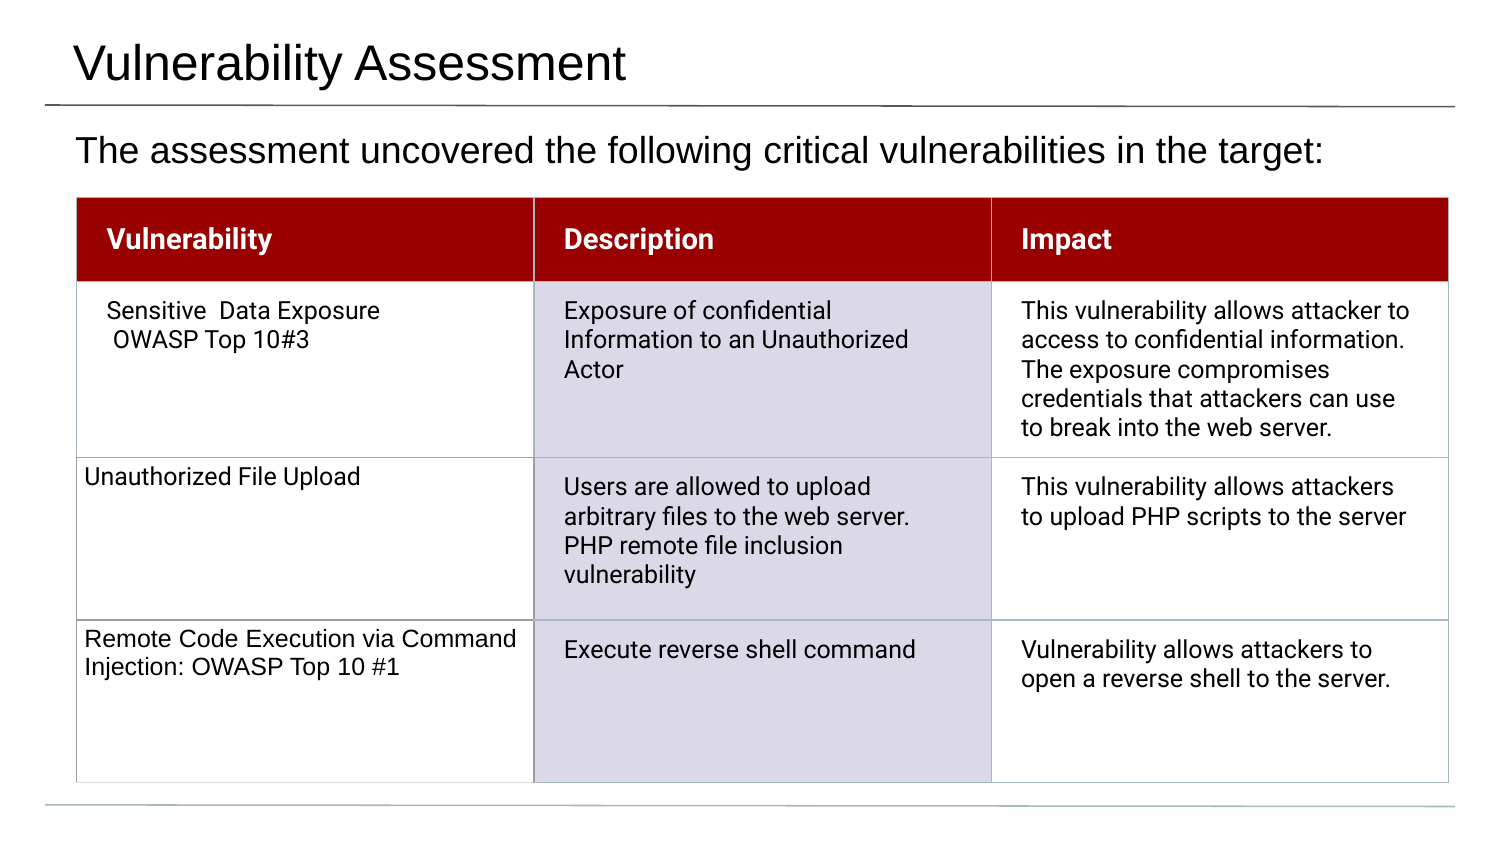

# Vulnerability Assessment
The assessment uncovered the following critical vulnerabilities in the target:
| Vulnerability | Description | Impact |
| --- | --- | --- |
| Sensitive Data Exposure OWASP Top 10#3 | Exposure of confidential Information to an Unauthorized Actor | This vulnerability allows attacker to access to confidential information. The exposure compromises credentials that attackers can use to break into the web server. |
| Unauthorized File Upload | Users are allowed to upload arbitrary files to the web server. PHP remote file inclusion vulnerability | This vulnerability allows attackers to upload PHP scripts to the server |
| Remote Code Execution via Command Injection: OWASP Top 10 #1 | Execute reverse shell command | Vulnerability allows attackers to open a reverse shell to the server. |